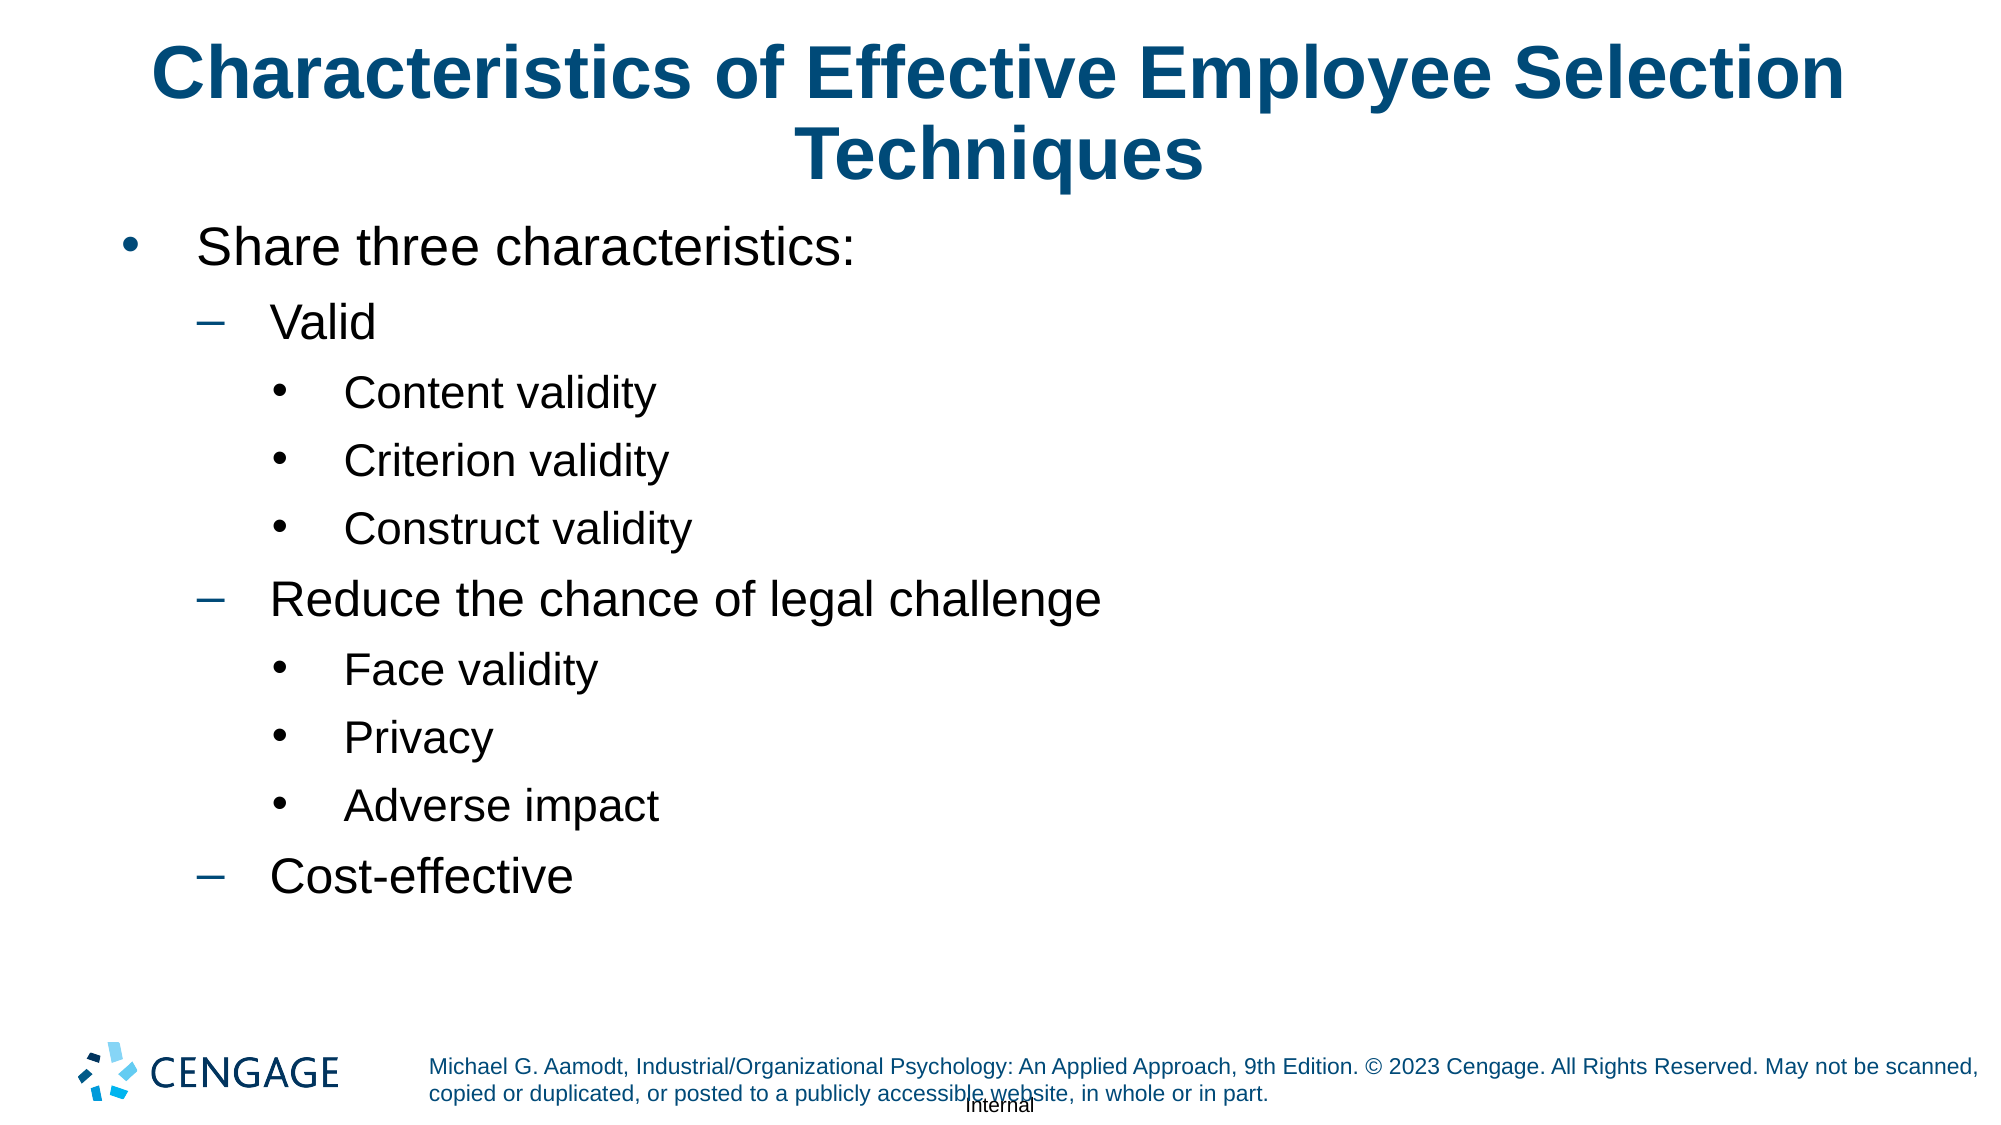

# Characteristics of Effective Employee Selection Techniques
Share three characteristics:
Valid
Content validity
Criterion validity
Construct validity
Reduce the chance of legal challenge
Face validity
Privacy
Adverse impact
Cost-effective